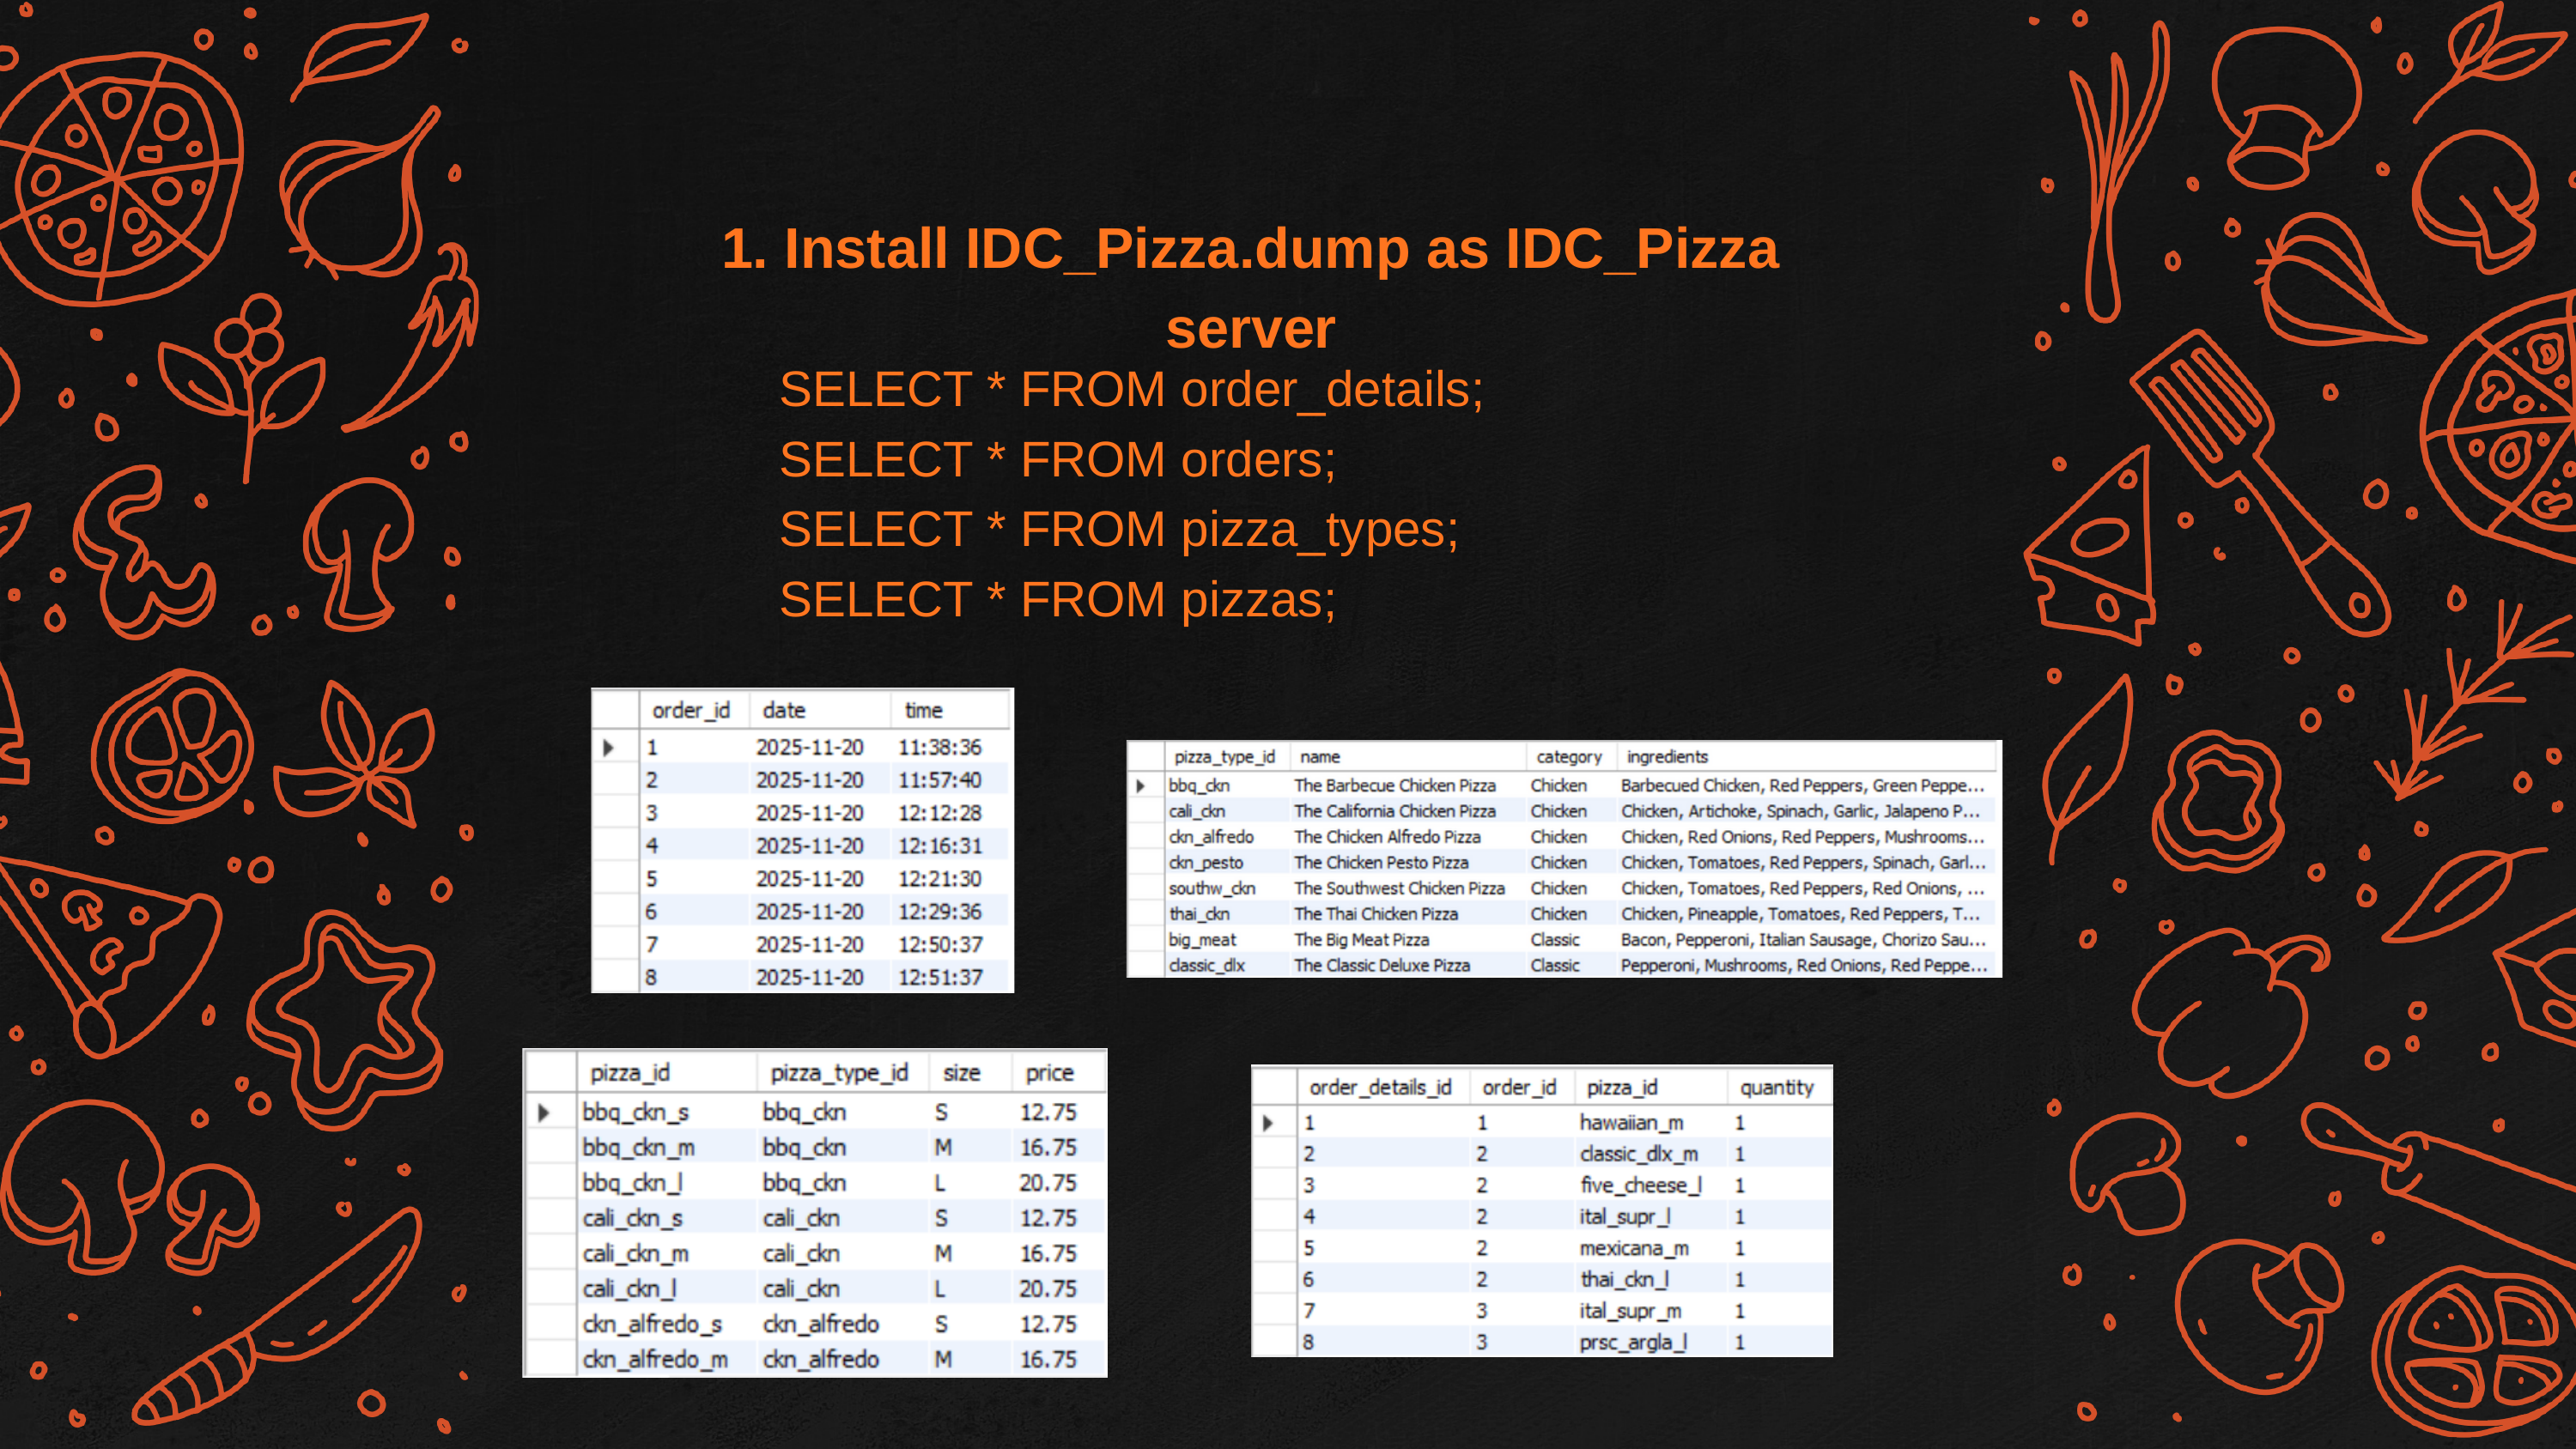

1. Install IDC_Pizza.dump as IDC_Pizza server
SELECT * FROM order_details;
SELECT * FROM orders;
SELECT * FROM pizza_types;
SELECT * FROM pizzas;